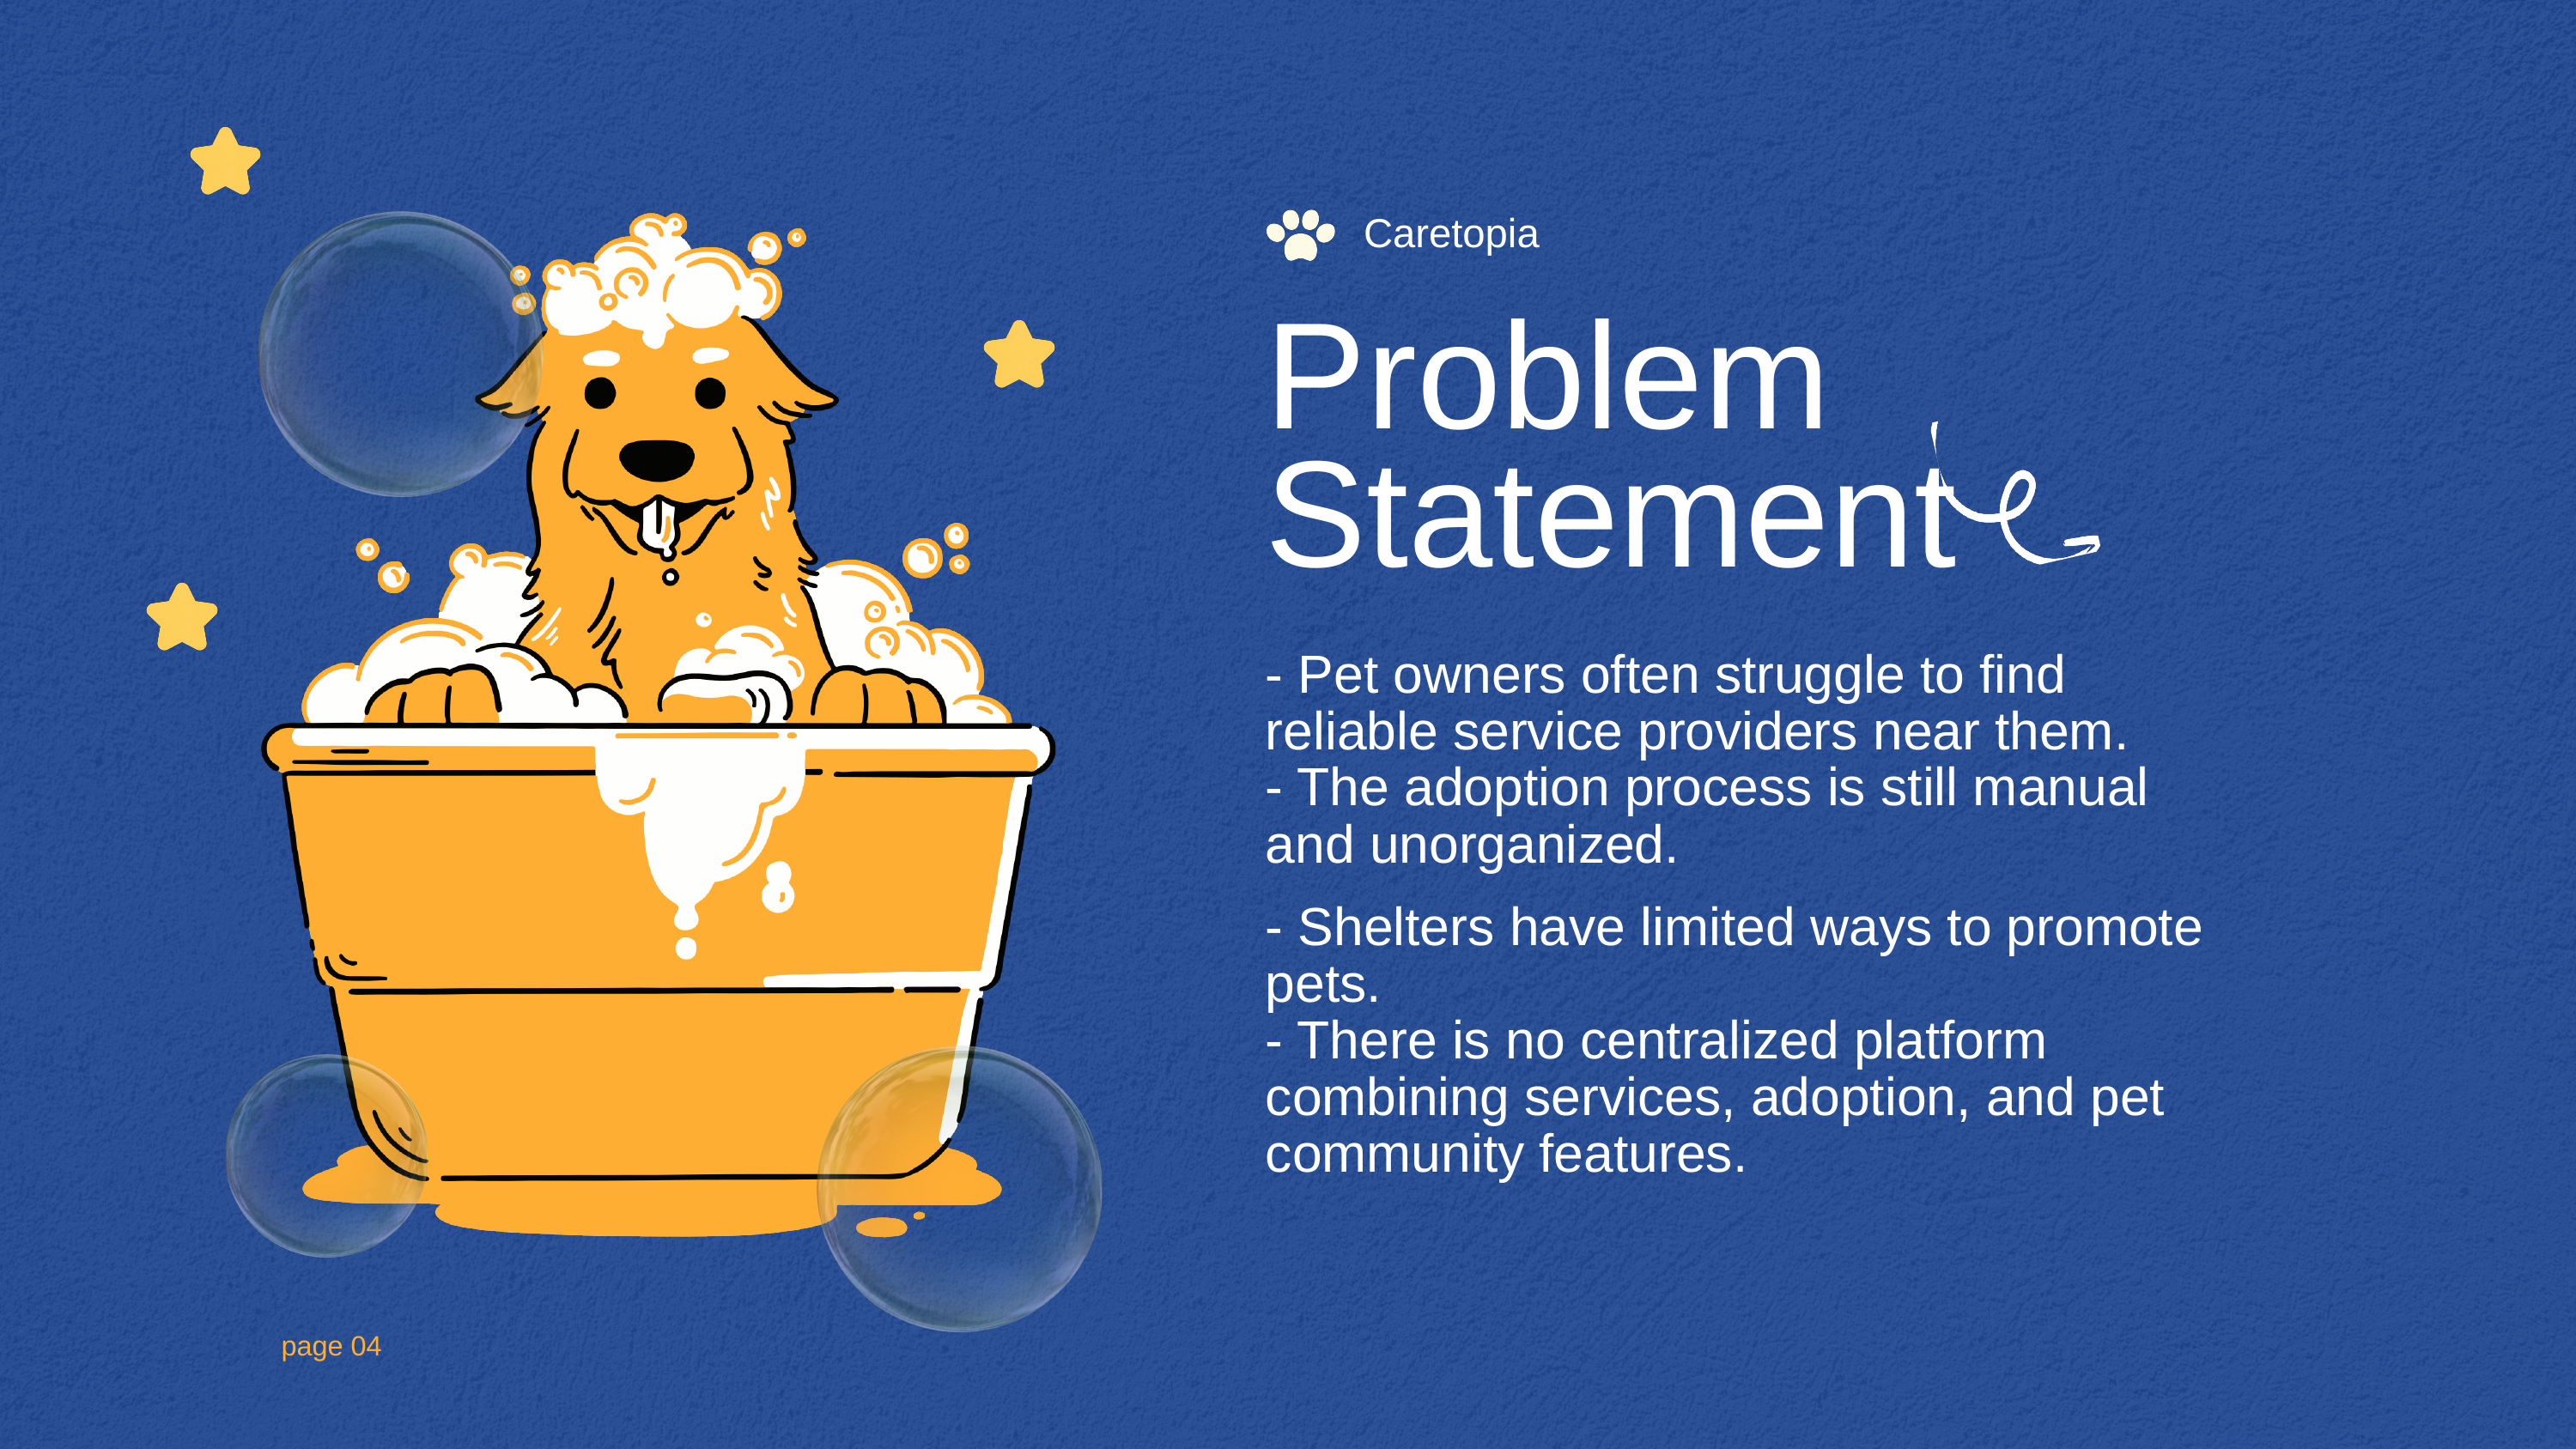

Caretopia

Problem Statement

- Pet owners often struggle to find reliable service providers near them.
- The adoption process is still manual and unorganized.
- Shelters have limited ways to promote pets.
- There is no centralized platform combining services, adoption, and pet community features.

page 04